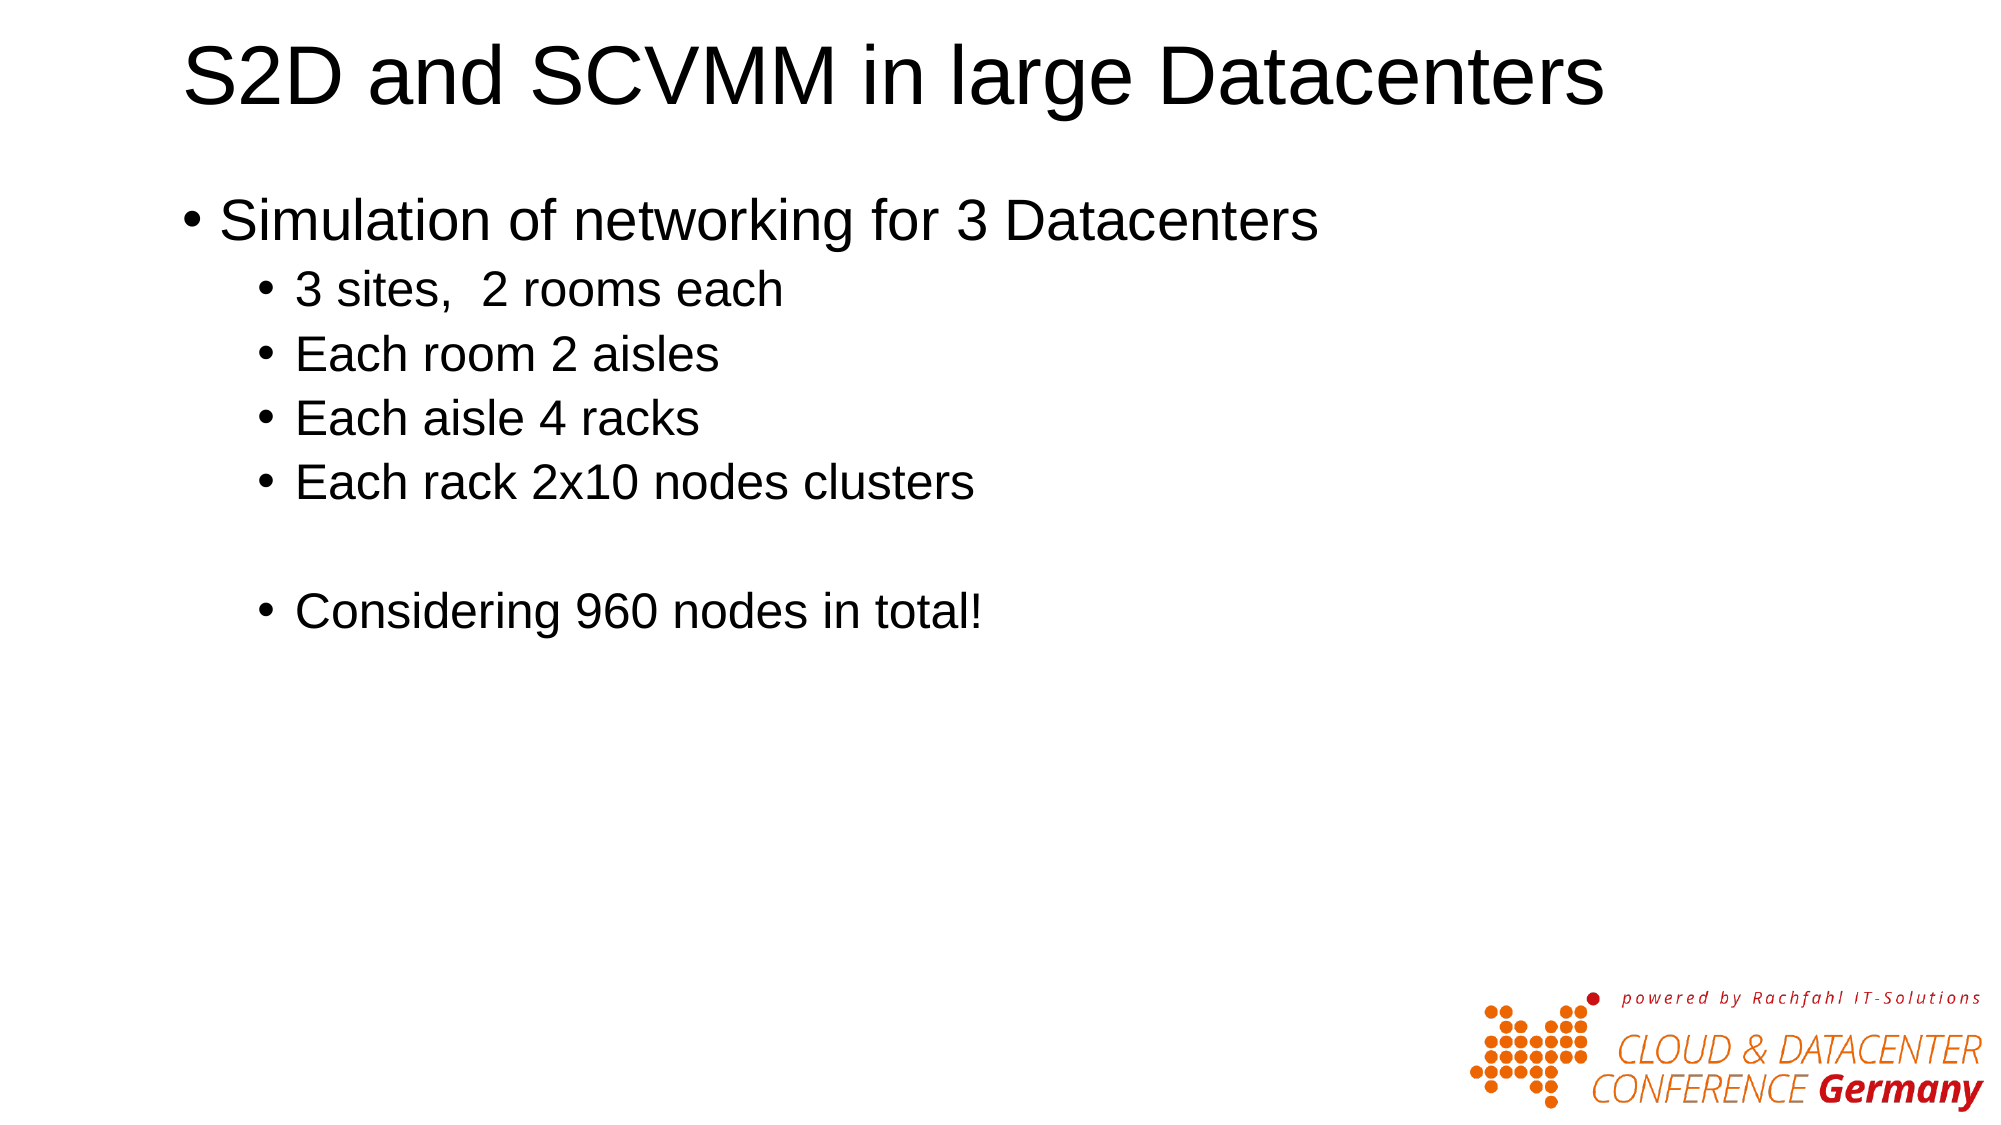

# S2D and SCVMM in large Datacenters
Simulation of networking for 3 Datacenters
3 sites,  2 rooms each
Each room 2 aisles
Each aisle 4 racks
Each rack 2x10 nodes clusters

Considering 960 nodes in total!